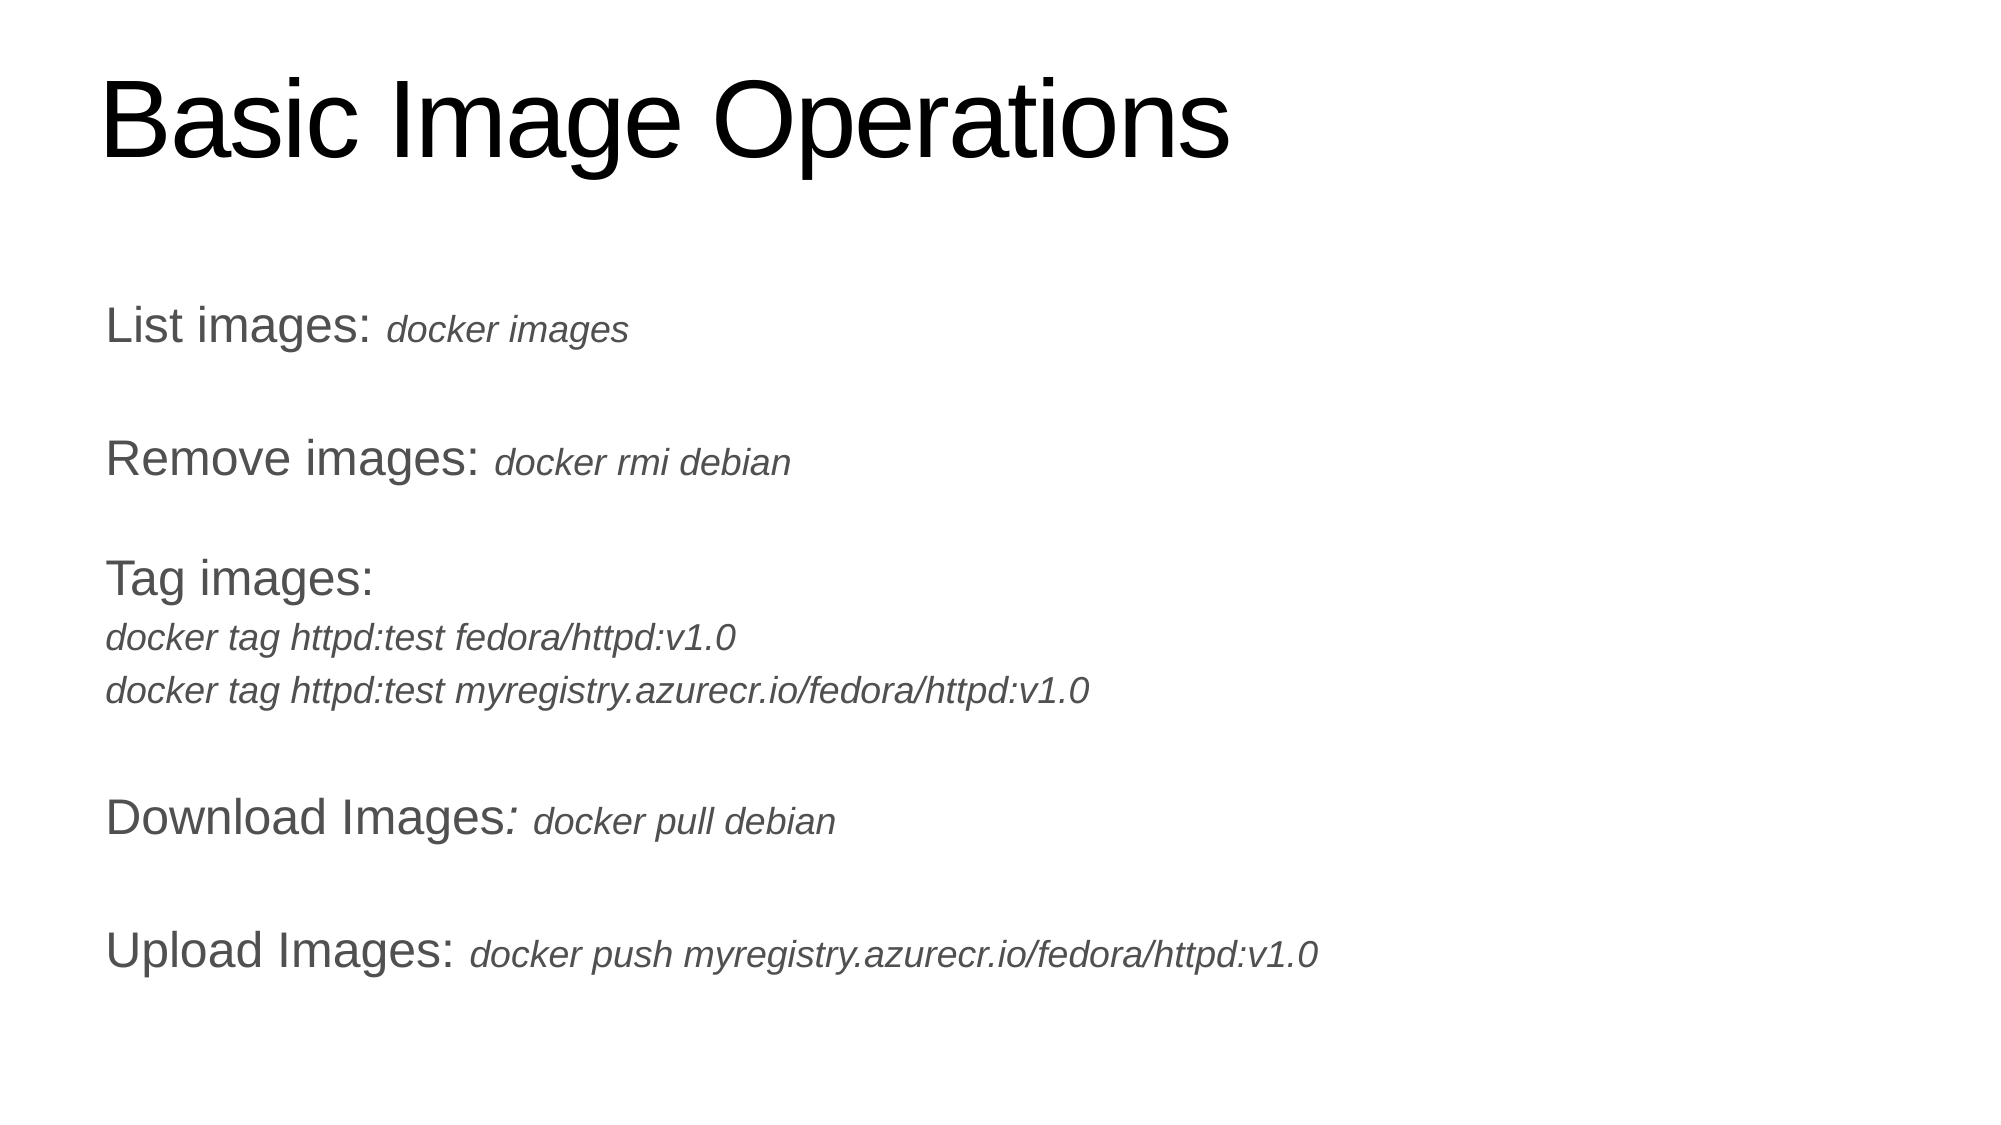

# Basic Image Operations
List images: docker images

Remove images: docker rmi debian

Tag images:
docker tag httpd:test fedora/httpd:v1.0
docker tag httpd:test myregistry.azurecr.io/fedora/httpd:v1.0

Download Images: docker pull debian

Upload Images: docker push myregistry.azurecr.io/fedora/httpd:v1.0